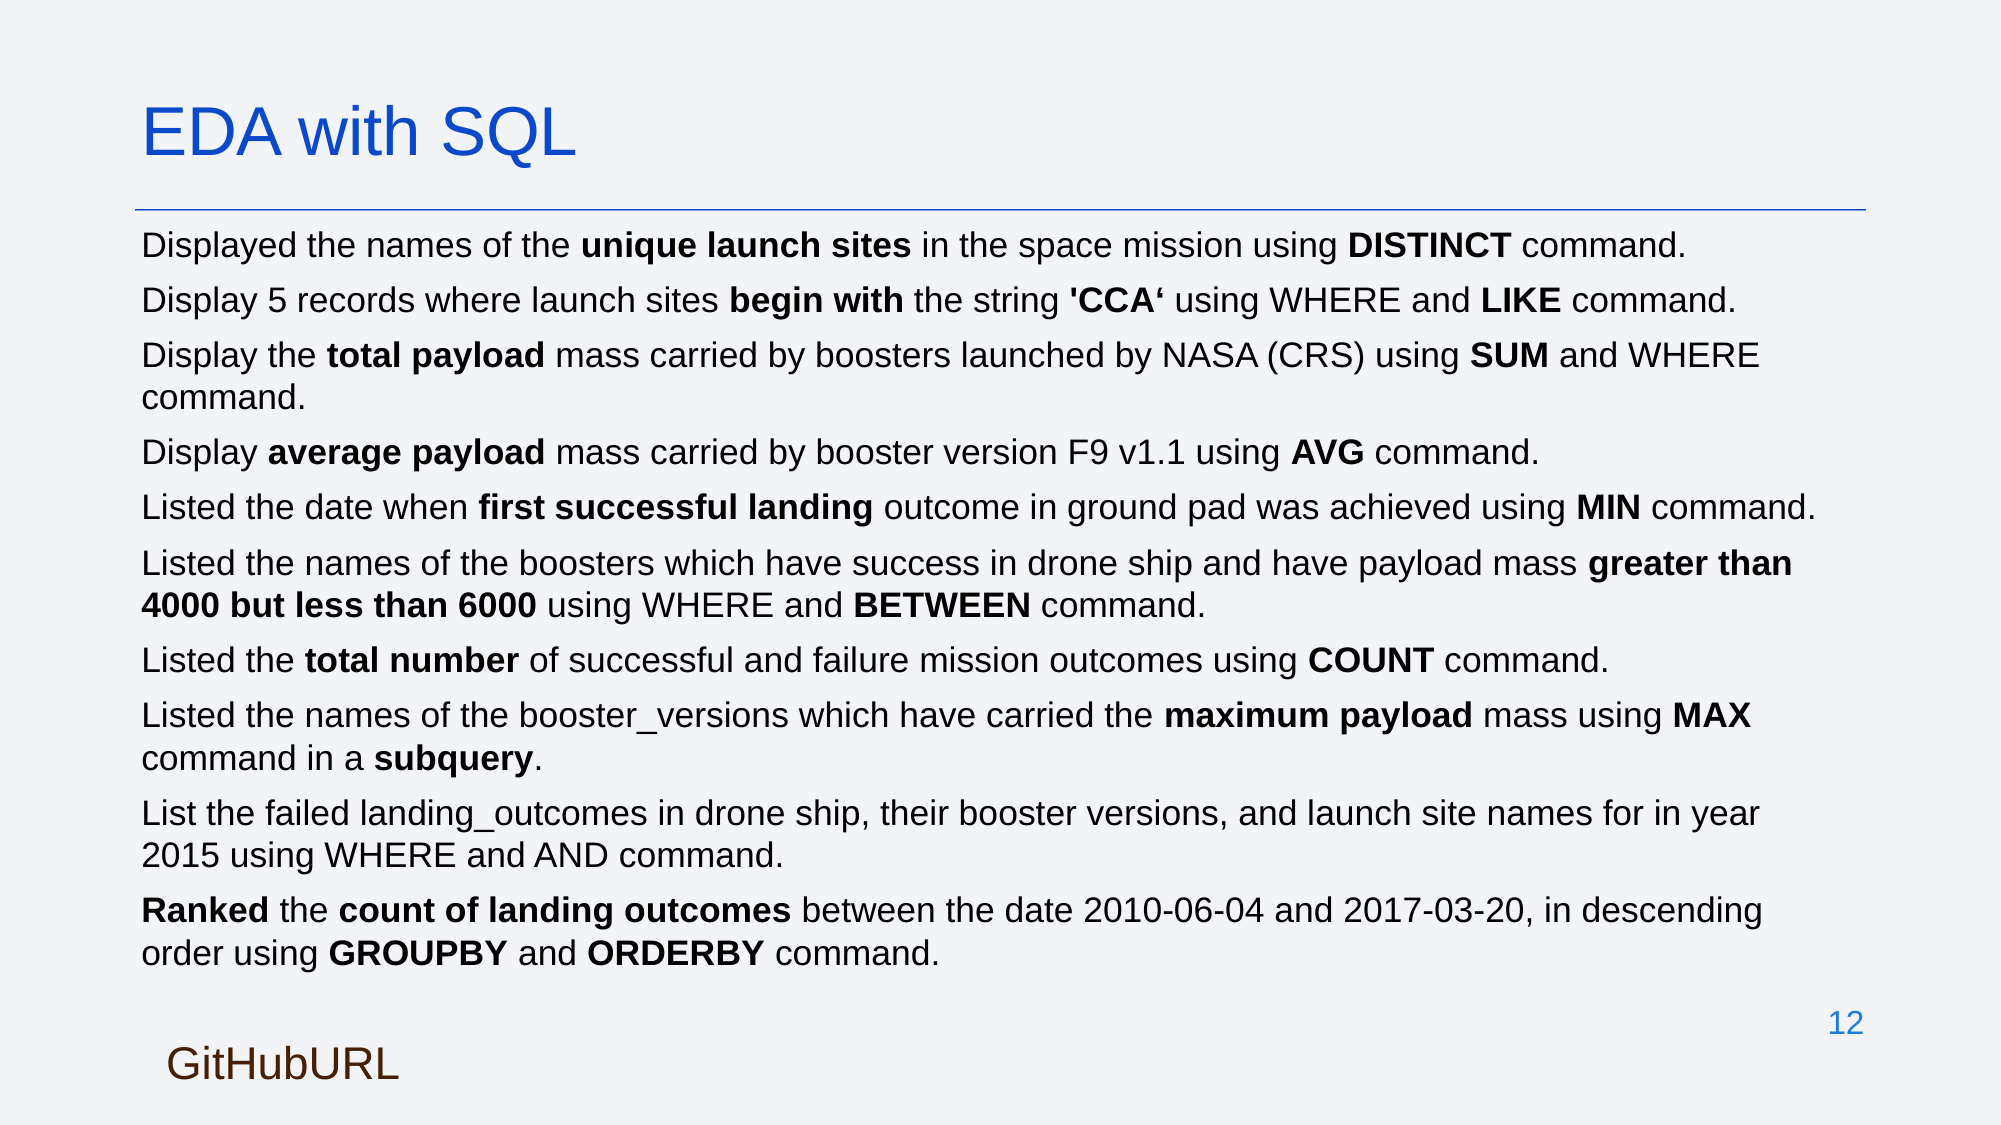

EDA with SQL
Displayed the names of the unique launch sites in the space mission using DISTINCT command.
Display 5 records where launch sites begin with the string 'CCA‘ using WHERE and LIKE command.
Display the total payload mass carried by boosters launched by NASA (CRS) using SUM and WHERE command.
Display average payload mass carried by booster version F9 v1.1 using AVG command.
Listed the date when first successful landing outcome in ground pad was achieved using MIN command.
Listed the names of the boosters which have success in drone ship and have payload mass greater than 4000 but less than 6000 using WHERE and BETWEEN command.
Listed the total number of successful and failure mission outcomes using COUNT command.
Listed the names of the booster_versions which have carried the maximum payload mass using MAX command in a subquery.
List the failed landing_outcomes in drone ship, their booster versions, and launch site names for in year 2015 using WHERE and AND command.
Ranked the count of landing outcomes between the date 2010-06-04 and 2017-03-20, in descending order using GROUPBY and ORDERBY command.

12
GitHubURL